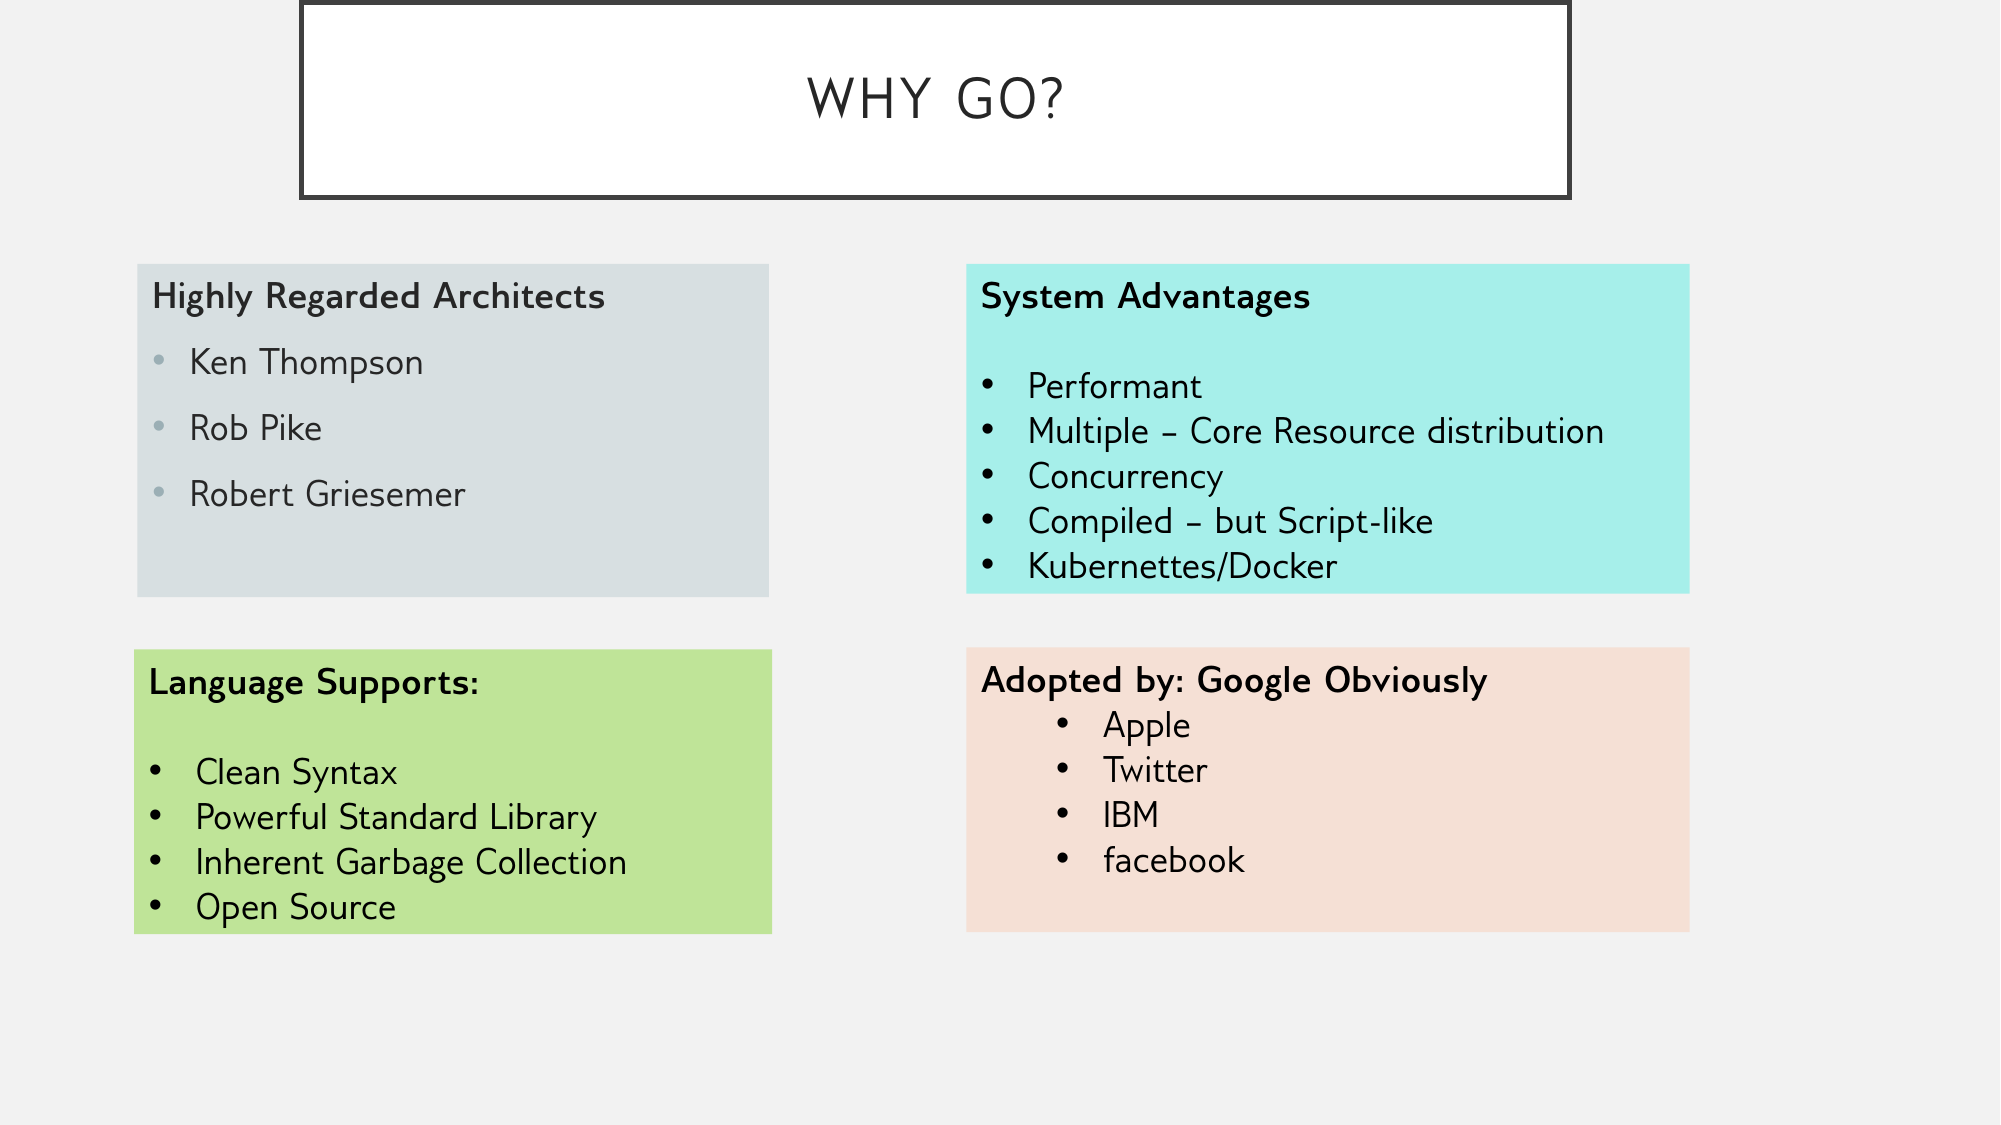

# Why Go?
Highly Regarded Architects
Ken Thompson
Rob Pike
Robert Griesemer

System Advantages

Performant
Multiple – Core Resource distribution
Concurrency
Compiled – but Script-like
Kubernettes/Docker
Adopted by: Google Obviously
Apple
Twitter
IBM
facebook

Language Supports:

Clean Syntax
Powerful Standard Library
Inherent Garbage Collection
Open Source